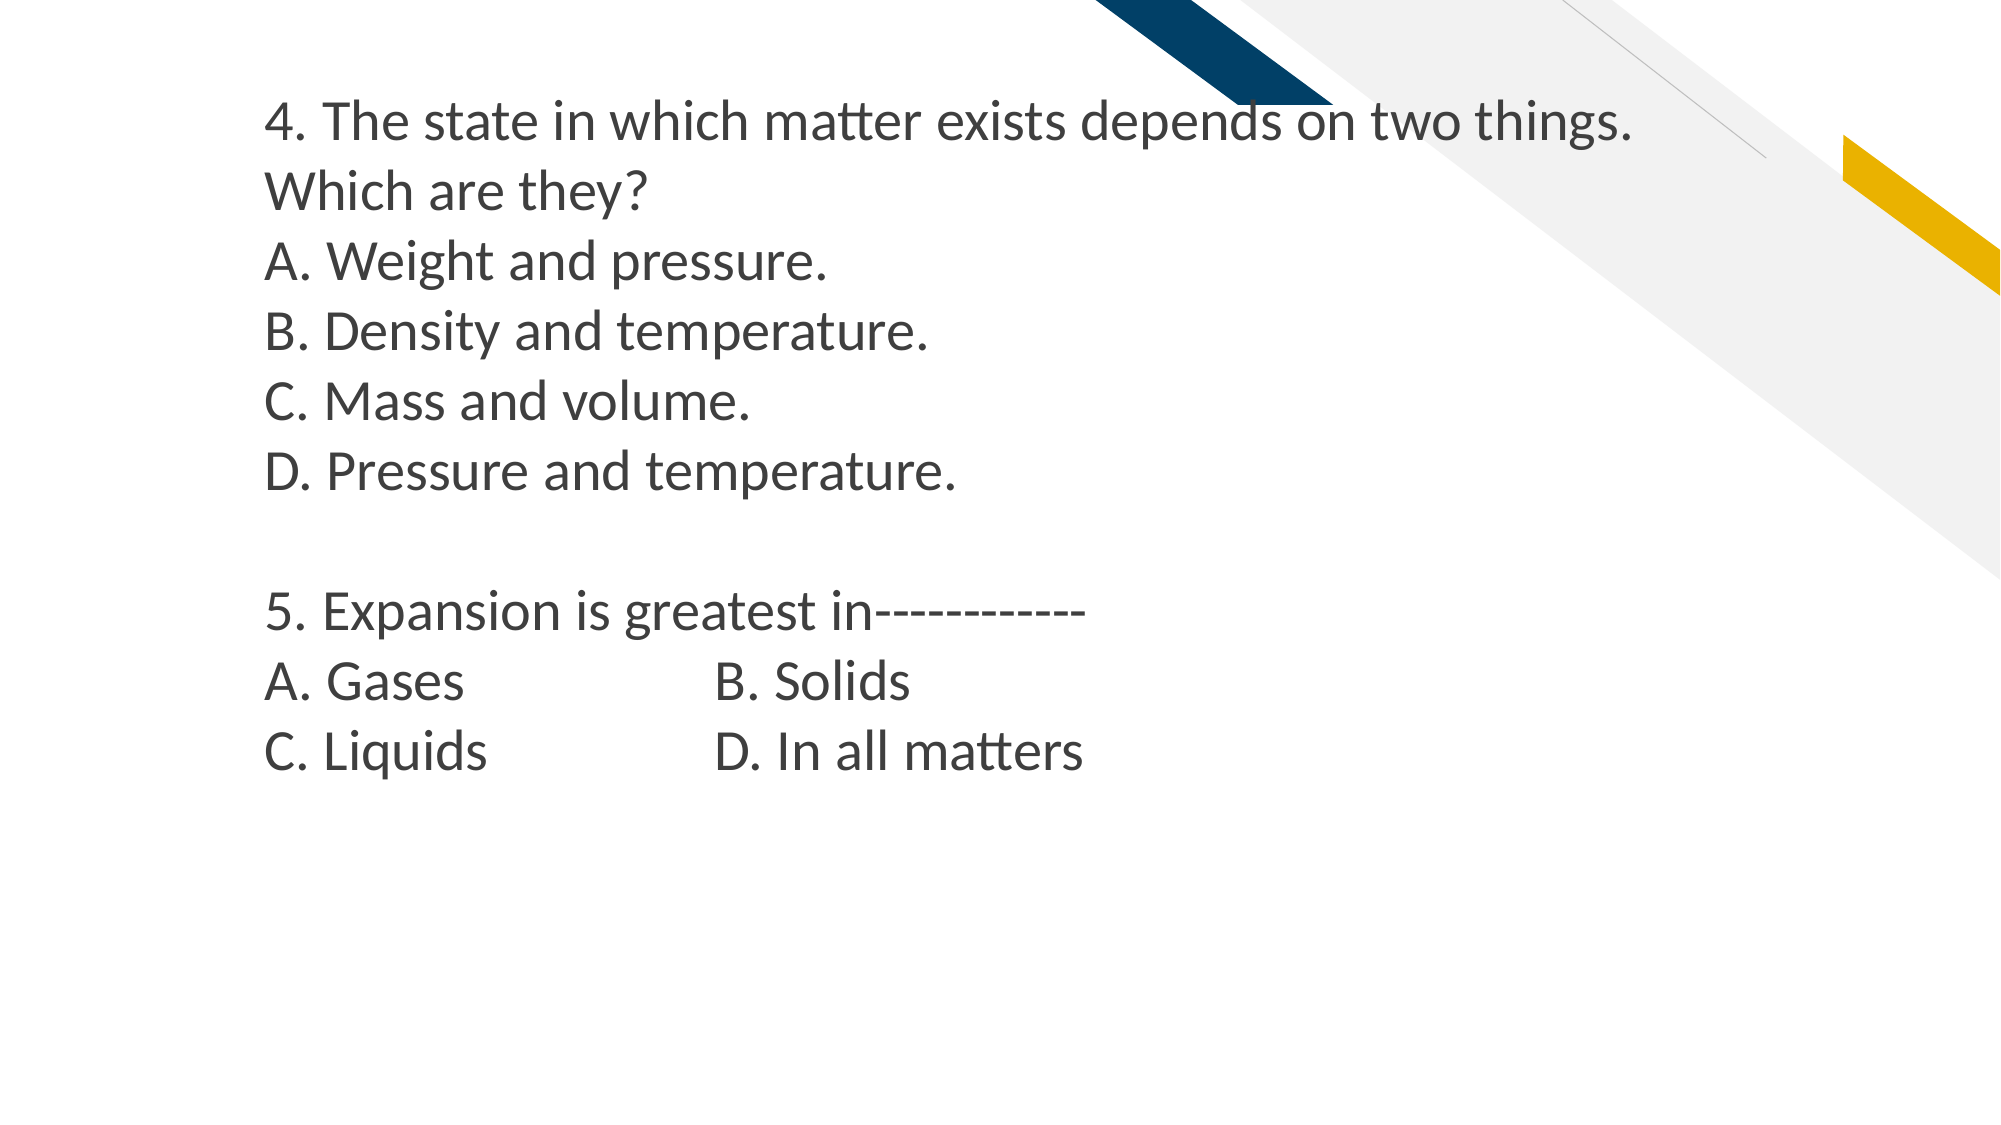

4. The state in which matter exists depends on two things. Which are they?
A. Weight and pressure.
B. Density and temperature.
C. Mass and volume.
D. Pressure and temperature.

5. Expansion is greatest in------------
A. Gases 		B. Solids
C. Liquids 		D. In all matters